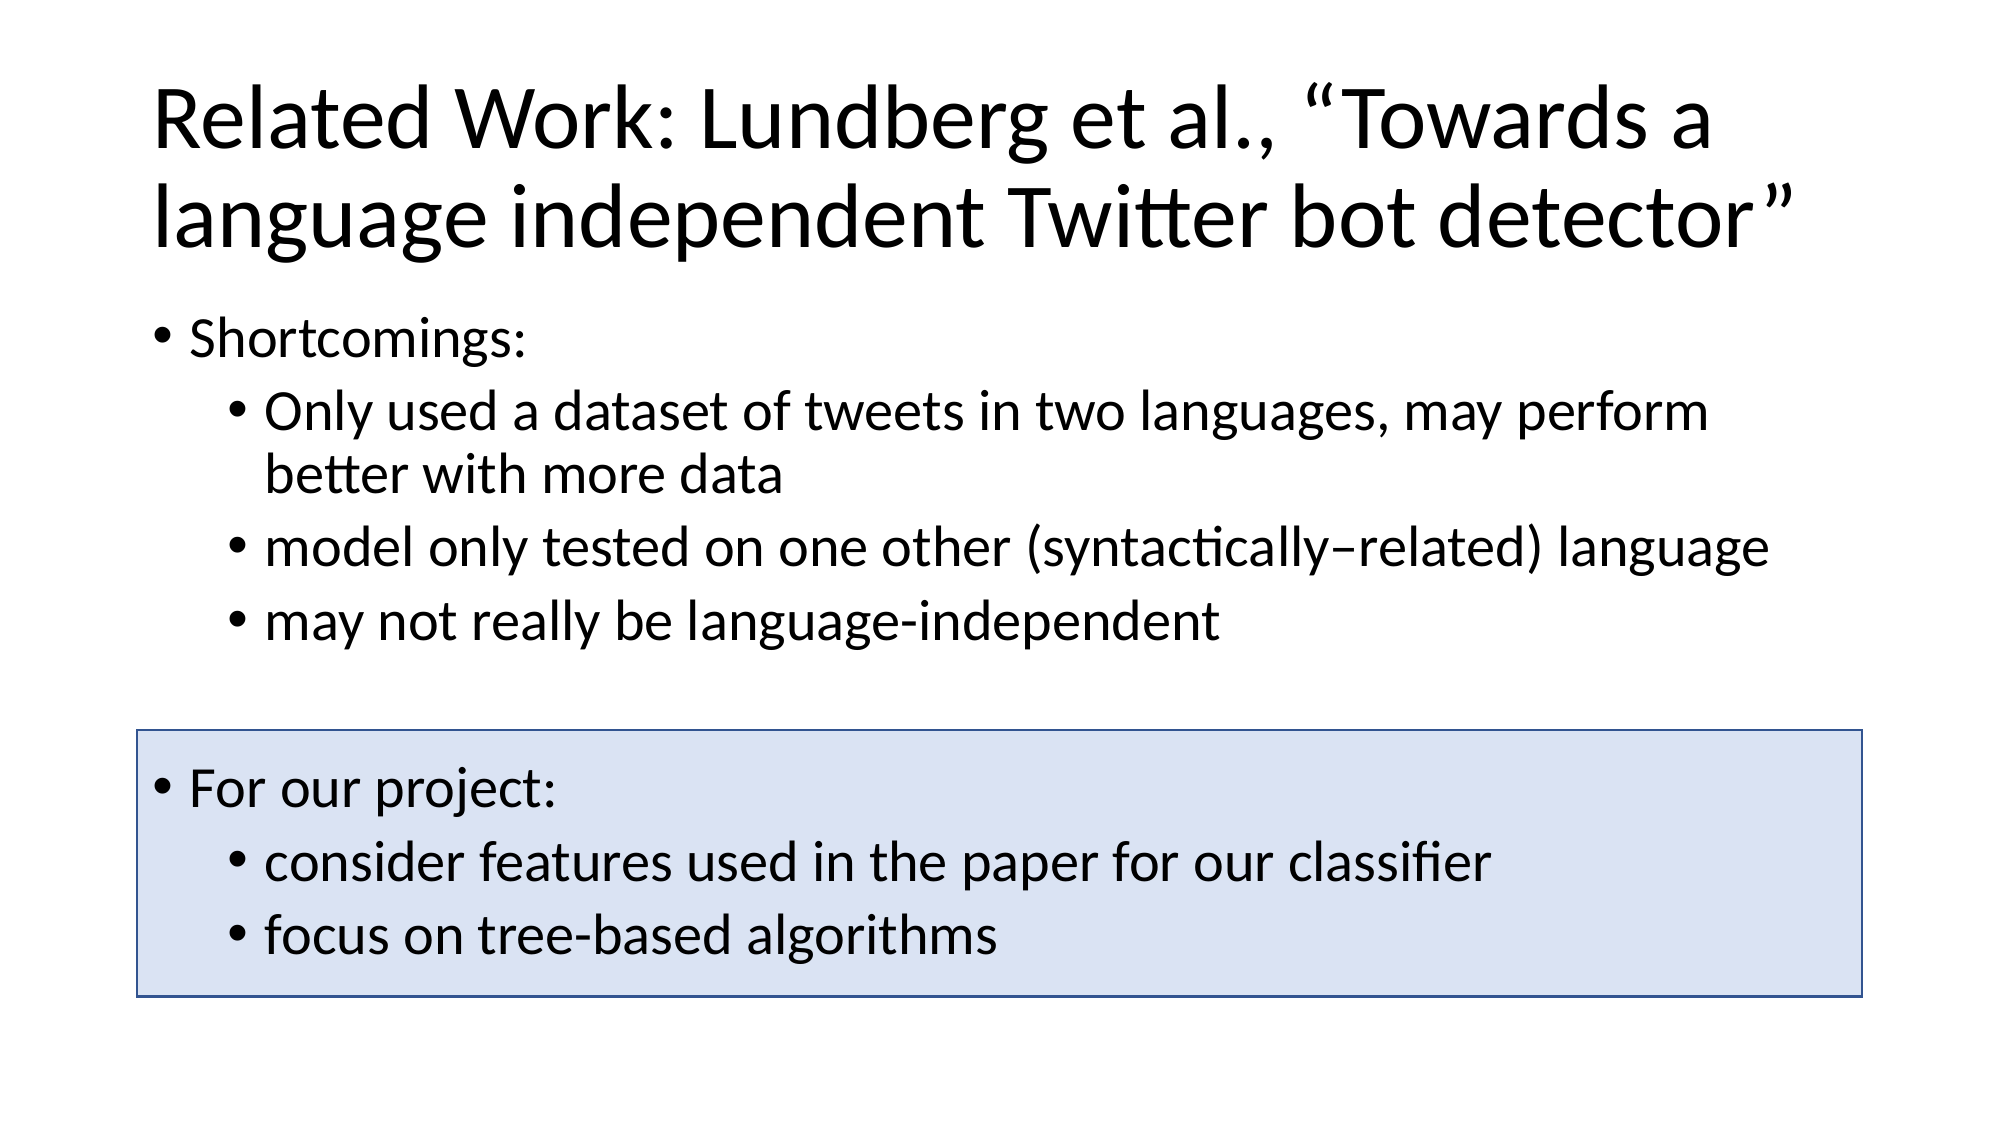

# Related Work: Lundberg et al., “Towards a language independent Twitter bot detector”
Shortcomings:
Only used a dataset of tweets in two languages, may perform better with more data
model only tested on one other (syntactically–related) language
may not really be language-independent

For our project:
consider features used in the paper for our classifier
focus on tree-based algorithms